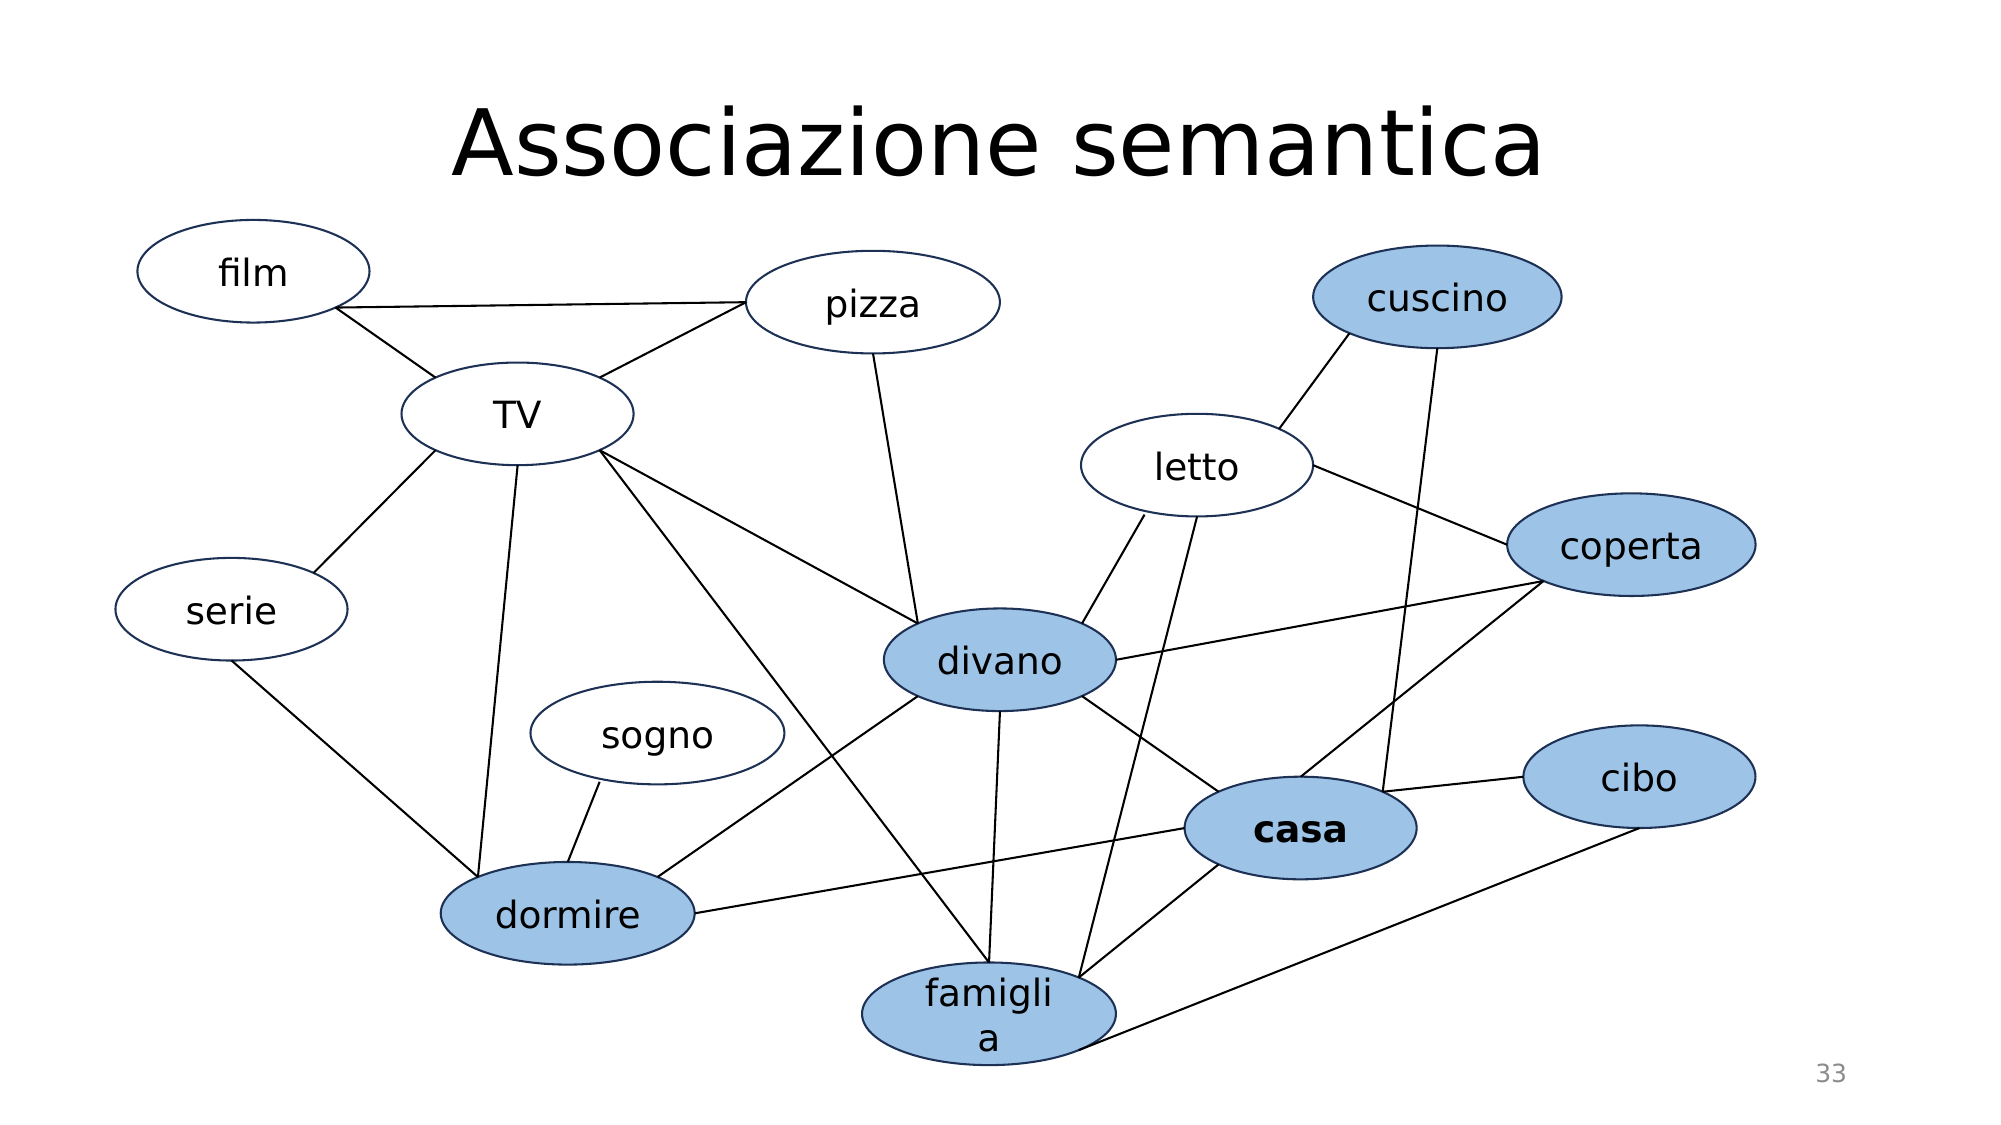

# Associazione semantica
film
cuscino
pizza
TV
letto
coperta
serie
divano
sogno
cibo
casa
dormire
famiglia
33